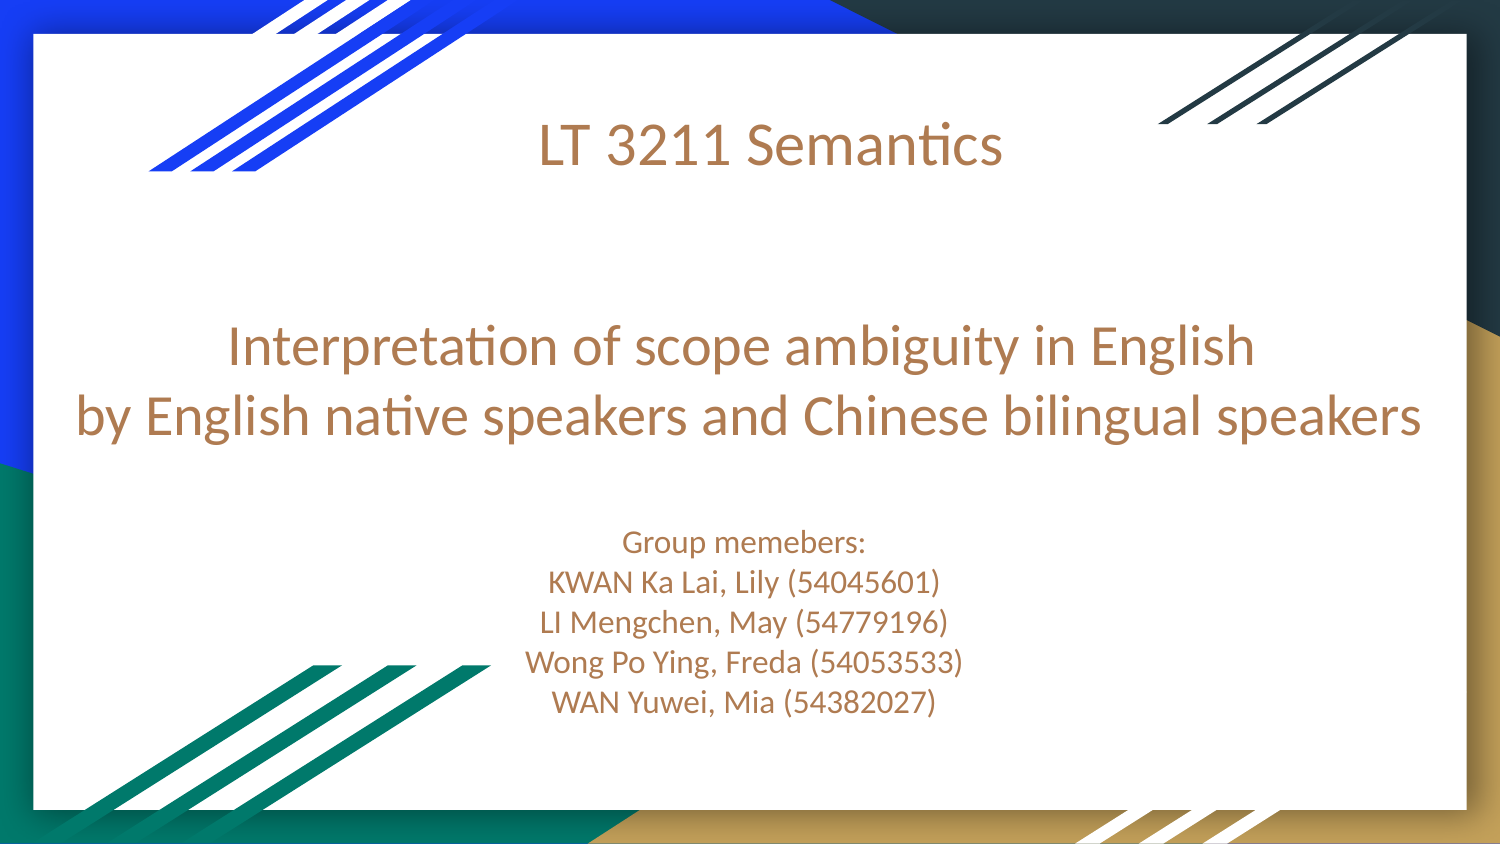

LT 3211 Semantics
# Interpretation of scope ambiguity in English by English native speakers and Chinese bilingual speakers
Group memebers:
KWAN Ka Lai, Lily (54045601)
LI Mengchen, May (54779196)
Wong Po Ying, Freda (54053533)
WAN Yuwei, Mia (54382027)